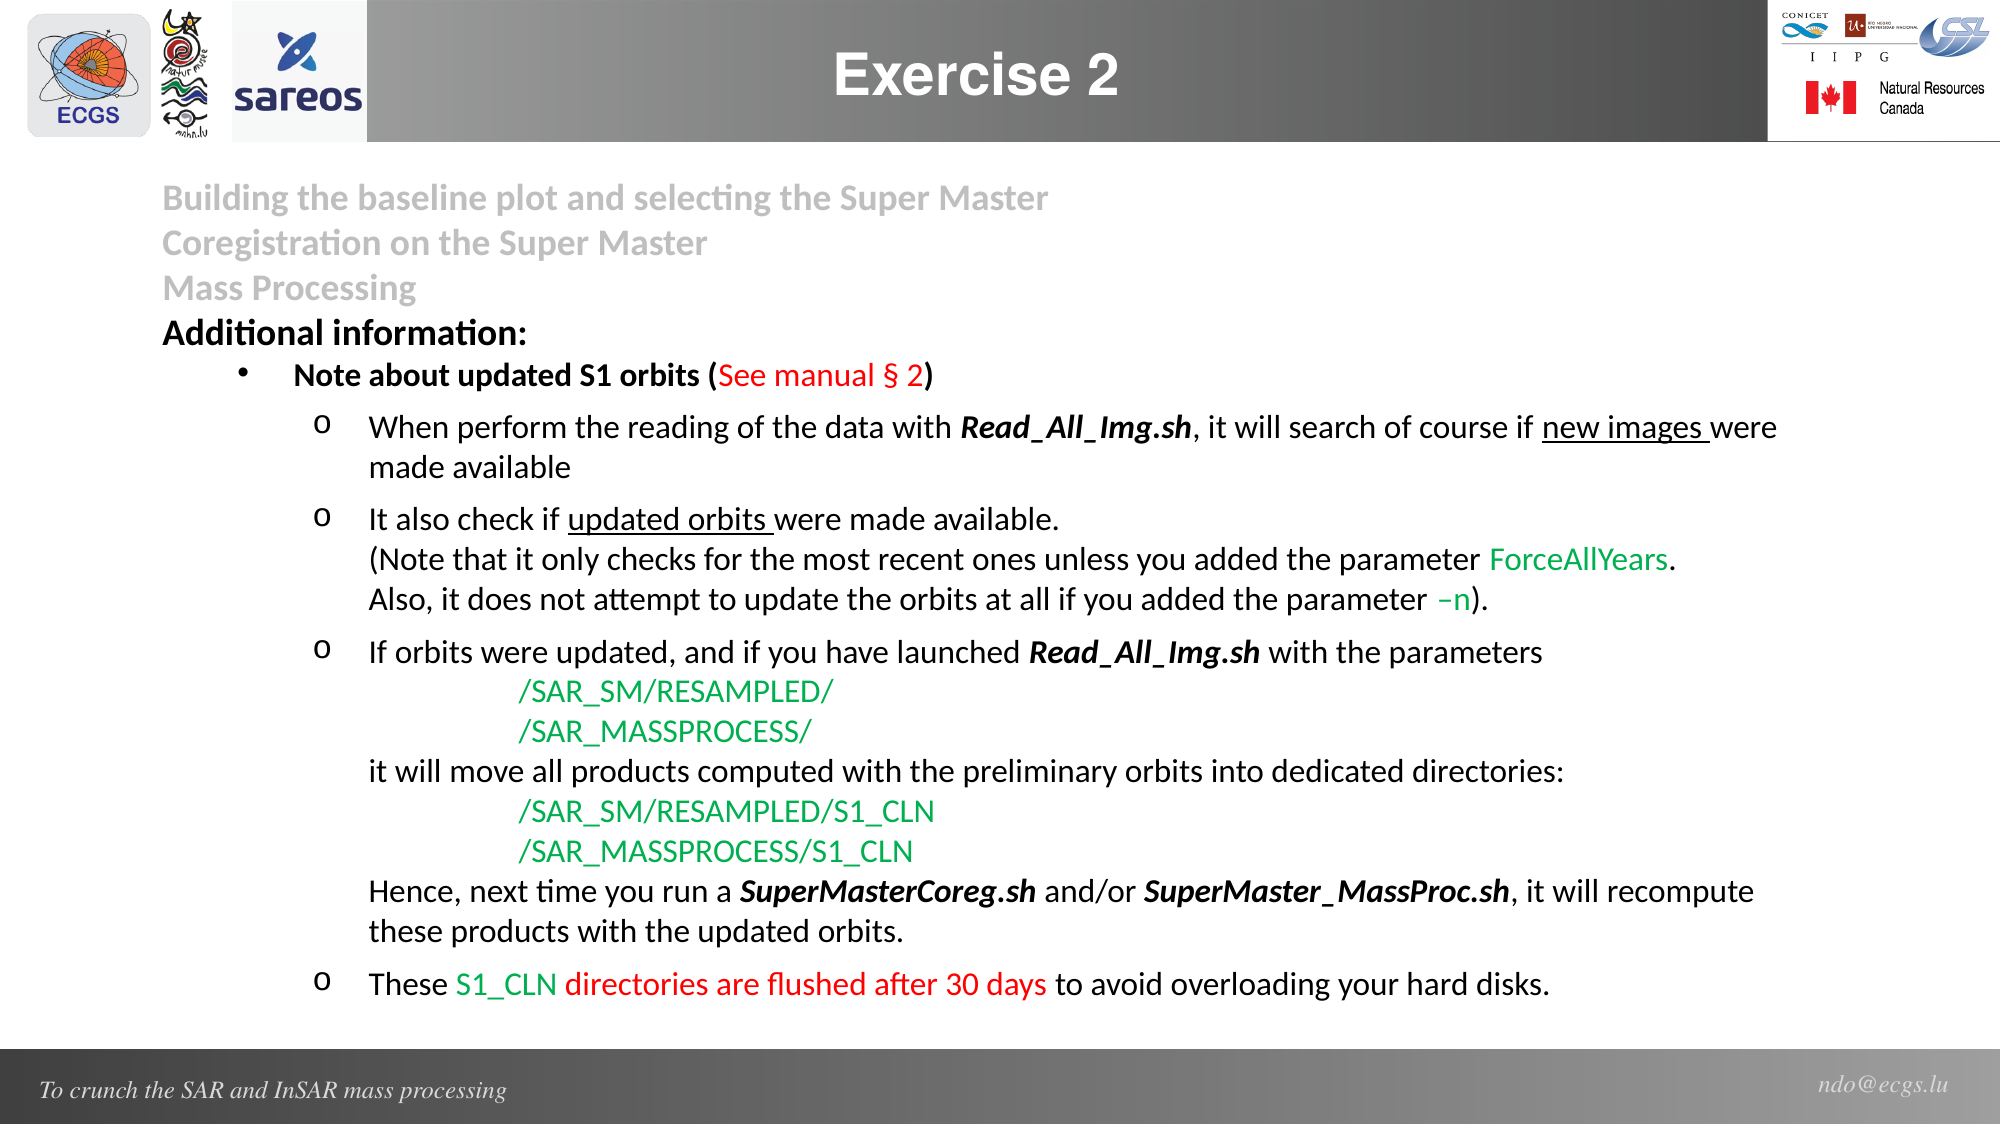

Exercise 2
Building the baseline plot and selecting the Super Master
Coregistration on the Super Master
Mass Processing
Additional information:
Note about updated S1 orbits (See manual § 2)
When perform the reading of the data with Read_All_Img.sh, it will search of course if new images were made available
It also check if updated orbits were made available.
(Note that it only checks for the most recent ones unless you added the parameter ForceAllYears.
Also, it does not attempt to update the orbits at all if you added the parameter –n).
If orbits were updated, and if you have launched Read_All_Img.sh with the parameters
	/SAR_SM/RESAMPLED/
	/SAR_MASSPROCESS/
it will move all products computed with the preliminary orbits into dedicated directories:
	/SAR_SM/RESAMPLED/S1_CLN
	/SAR_MASSPROCESS/S1_CLN
Hence, next time you run a SuperMasterCoreg.sh and/or SuperMaster_MassProc.sh, it will recompute these products with the updated orbits.
These S1_CLN directories are flushed after 30 days to avoid overloading your hard disks.